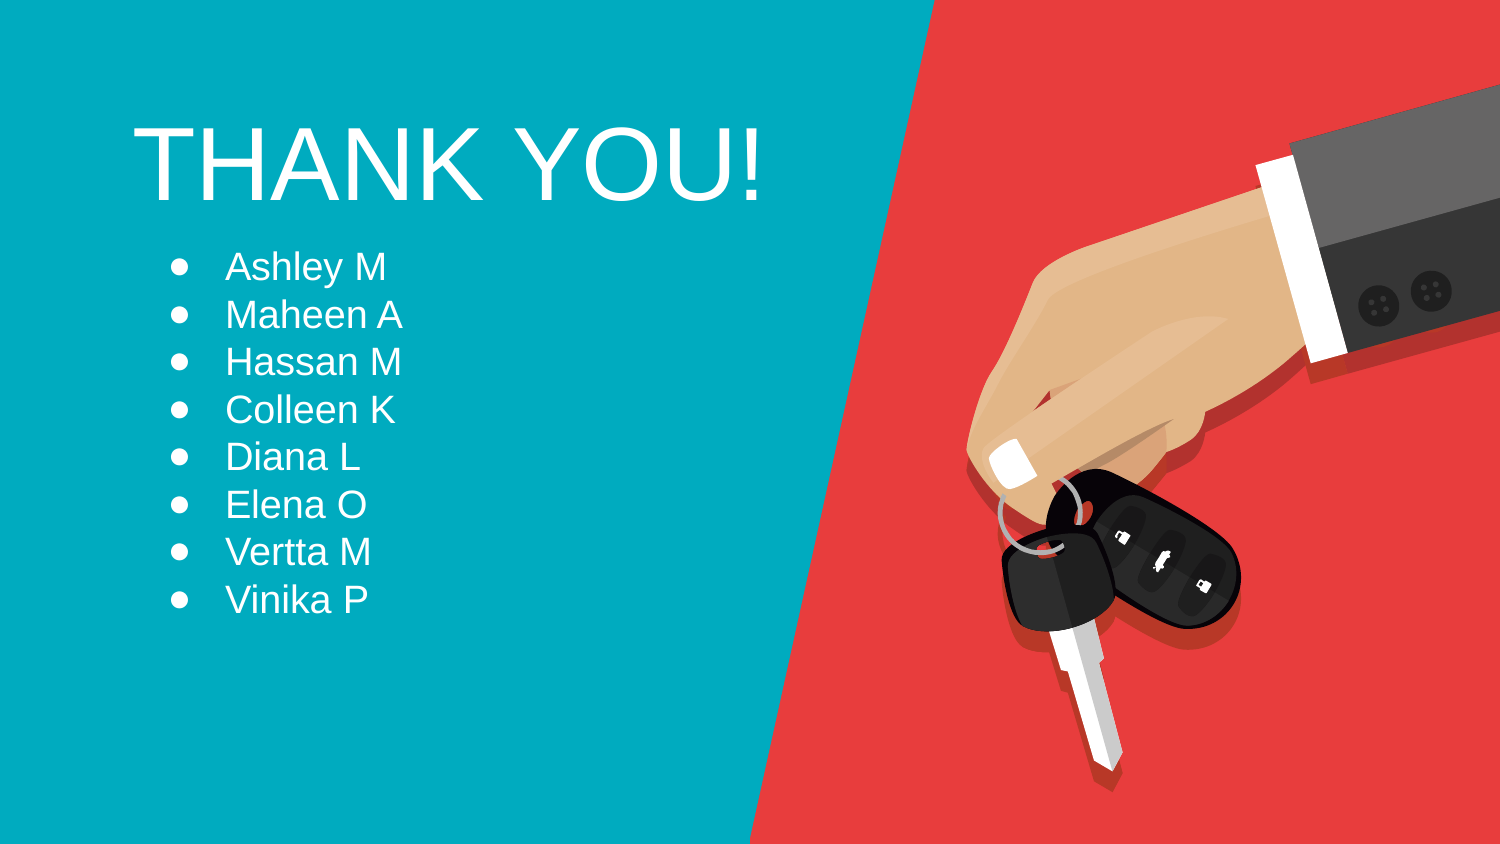

# THANK YOU!

Ashley M
Maheen A
Hassan M
Colleen K
Diana L
Elena O
Vertta M
Vinika P